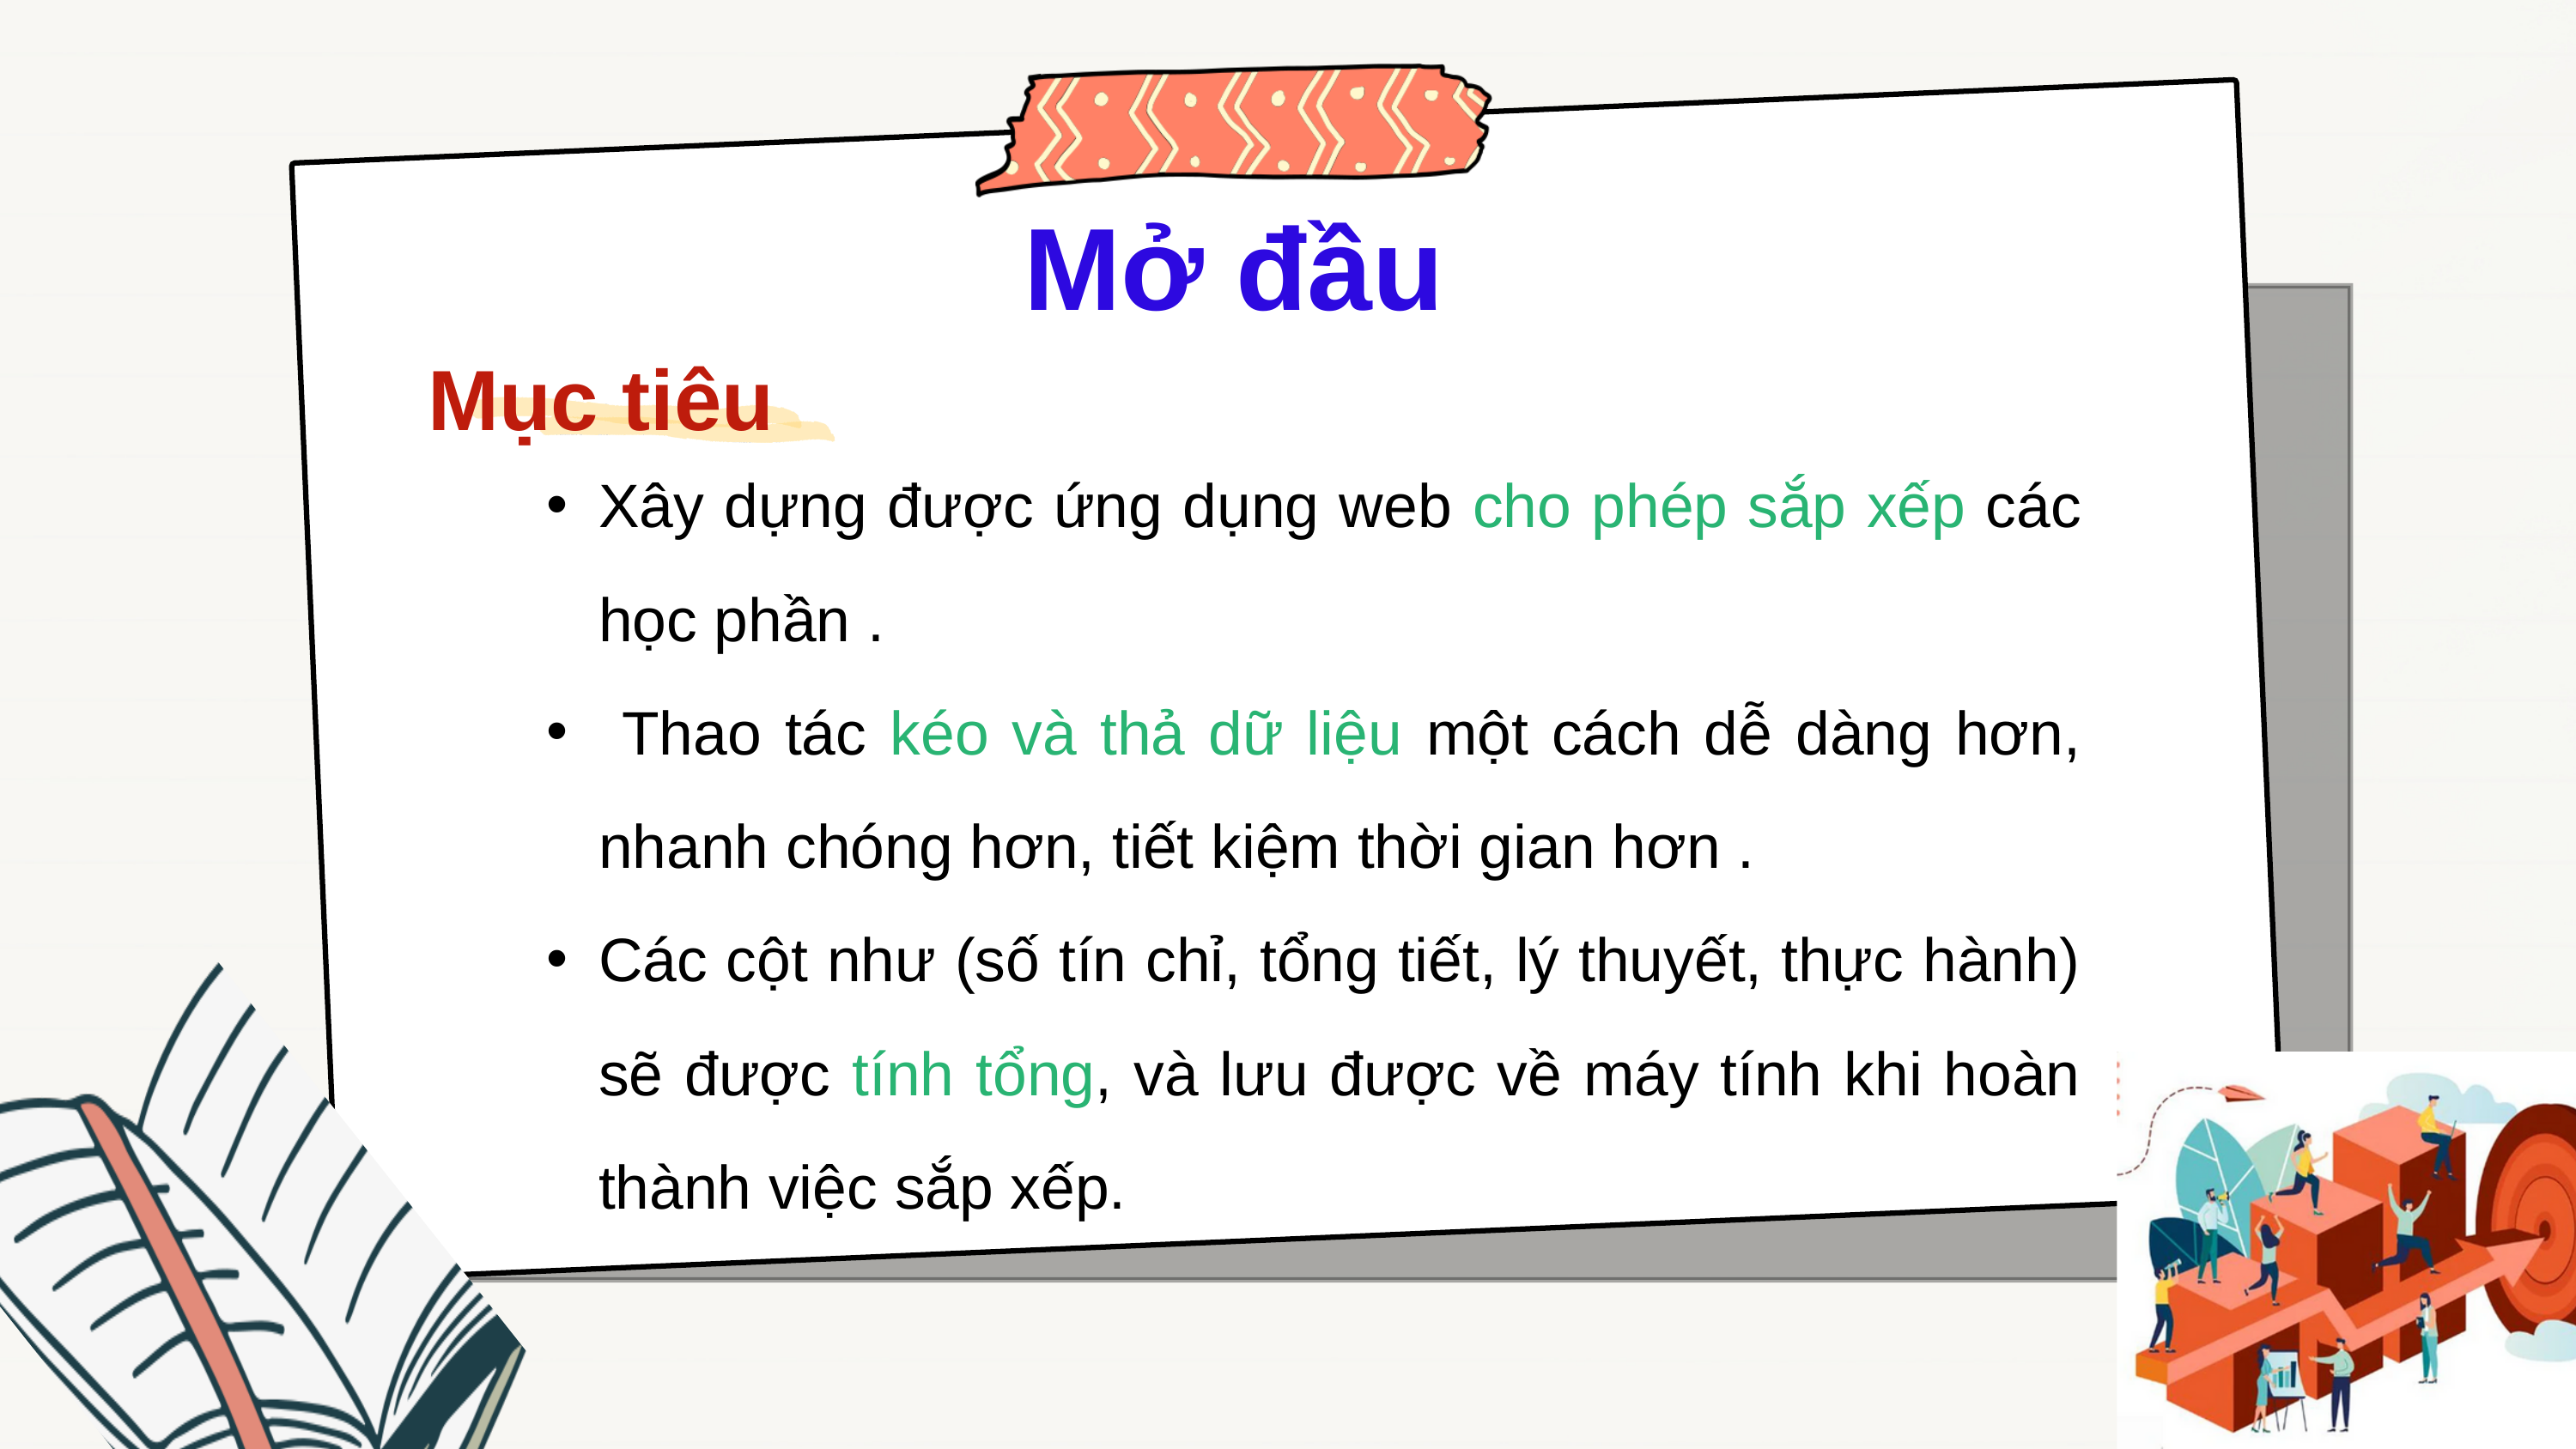

Mở đầu

Mục tiêu

Xây dựng được ứng dụng web cho phép sắp xếp các học phần .
 Thao tác kéo và thả dữ liệu một cách dễ dàng hơn, nhanh chóng hơn, tiết kiệm thời gian hơn .
Các cột như (số tín chỉ, tổng tiết, lý thuyết, thực hành) sẽ được tính tổng, và lưu được về máy tính khi hoàn thành việc sắp xếp.